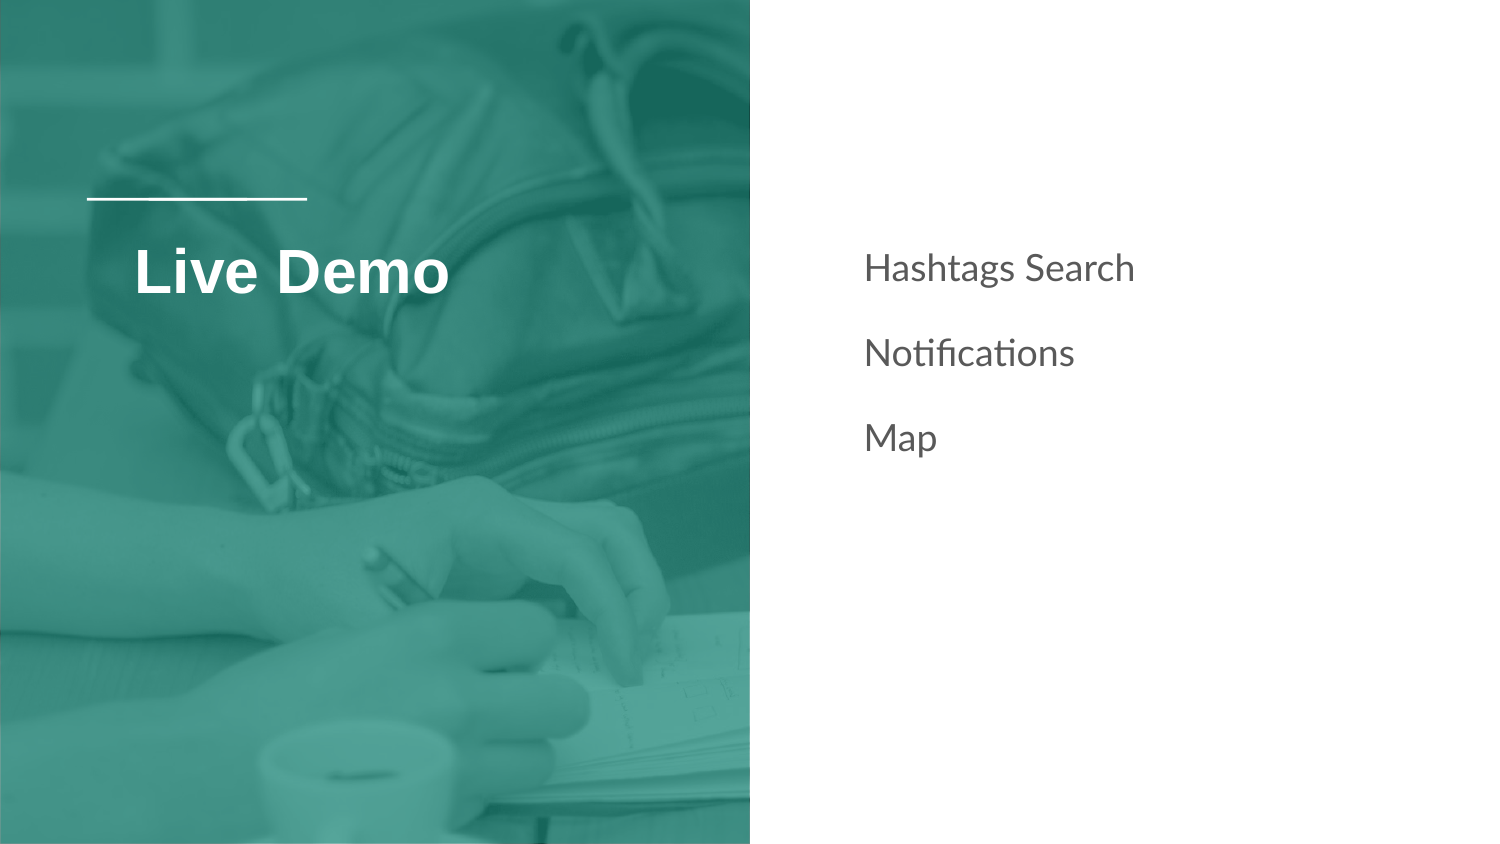

# Live Demo
Hashtags Search
Notifications
Map